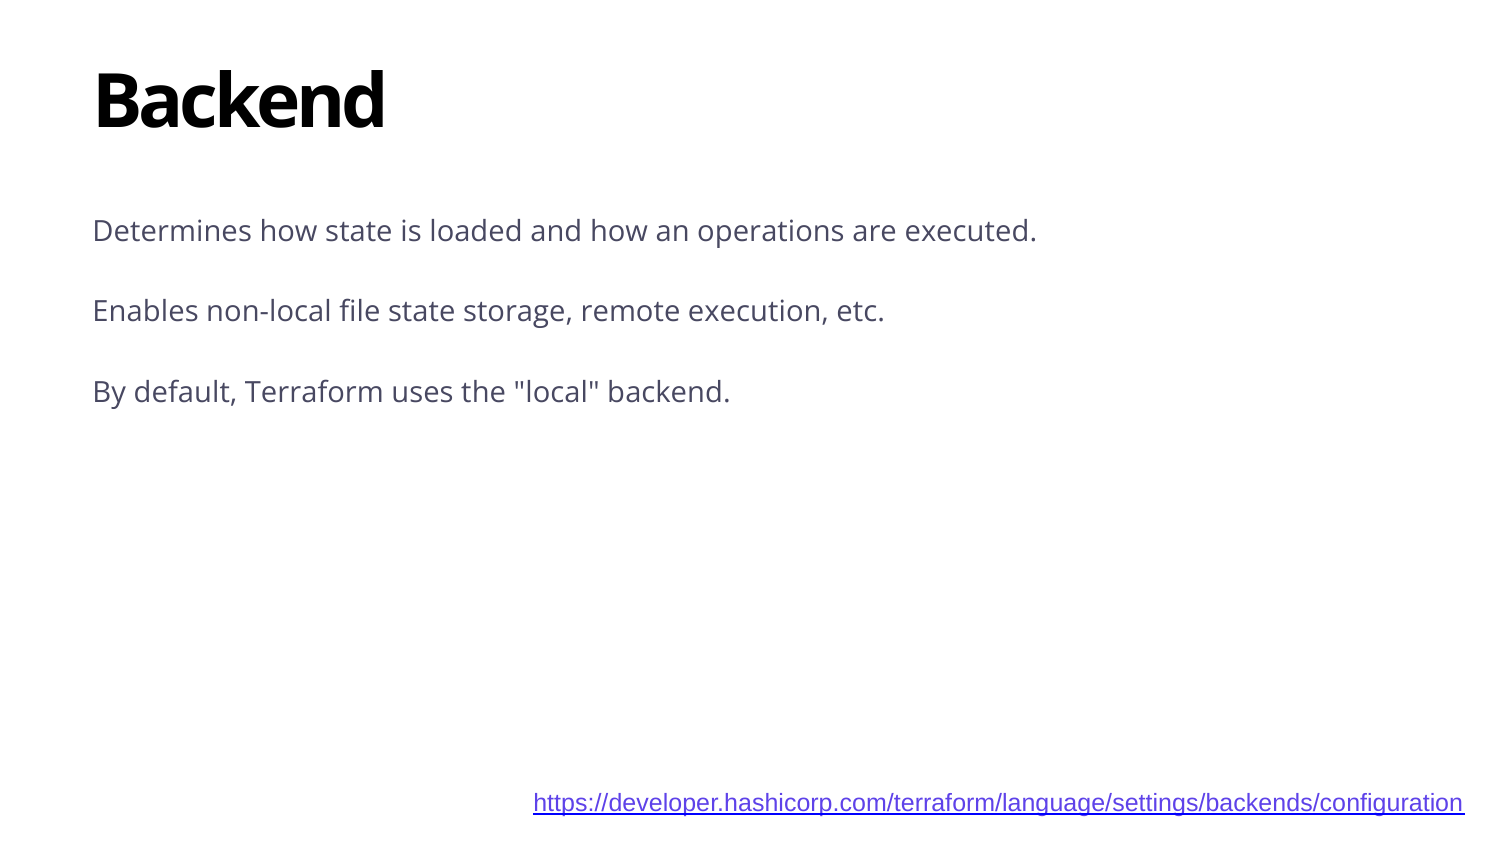

# Backend
Determines how state is loaded and how an operations are executed.
Enables non-local file state storage, remote execution, etc.
By default, Terraform uses the "local" backend.
https://developer.hashicorp.com/terraform/language/settings/backends/configuration